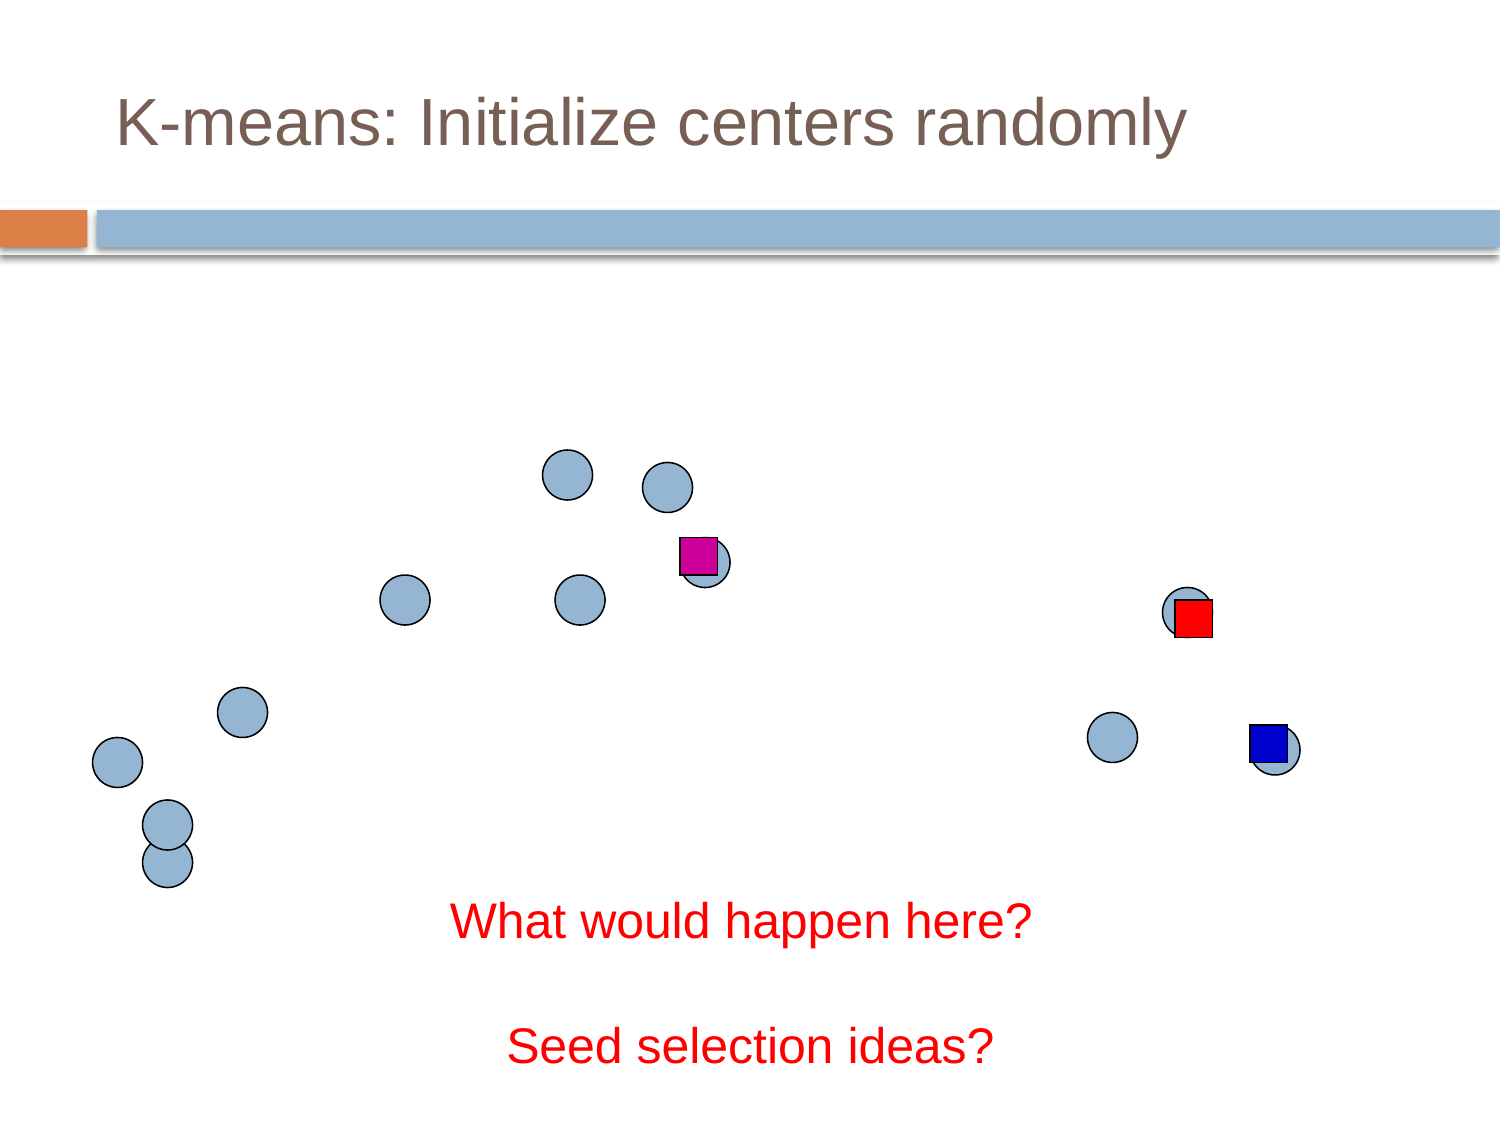

# K-means: Initialize centers randomly

What would happen here?
Seed selection ideas?